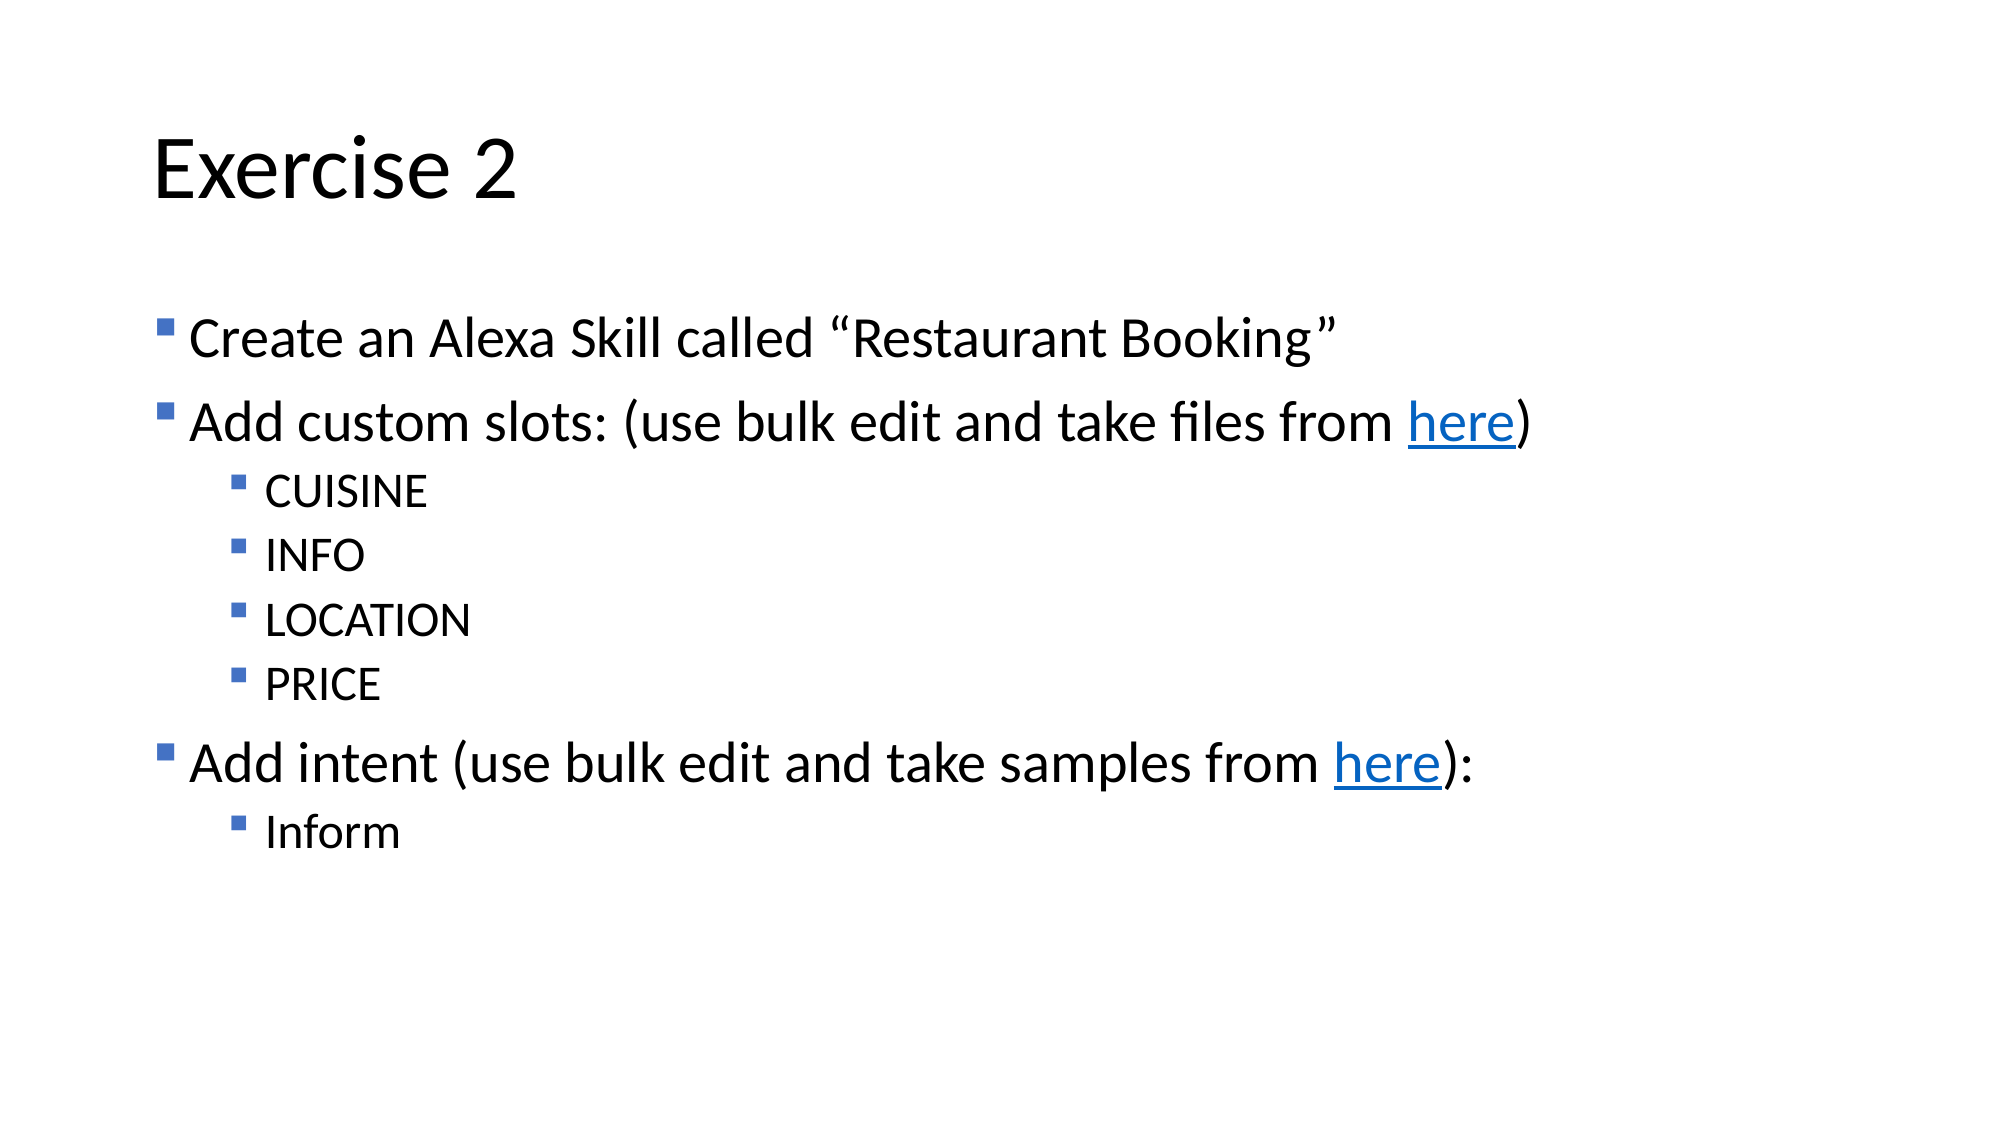

# Exercise 2
Create an Alexa Skill called “Restaurant Booking”
Add custom slots: (use bulk edit and take files from here)
CUISINE
INFO
LOCATION
PRICE
Add intent (use bulk edit and take samples from here):
Inform